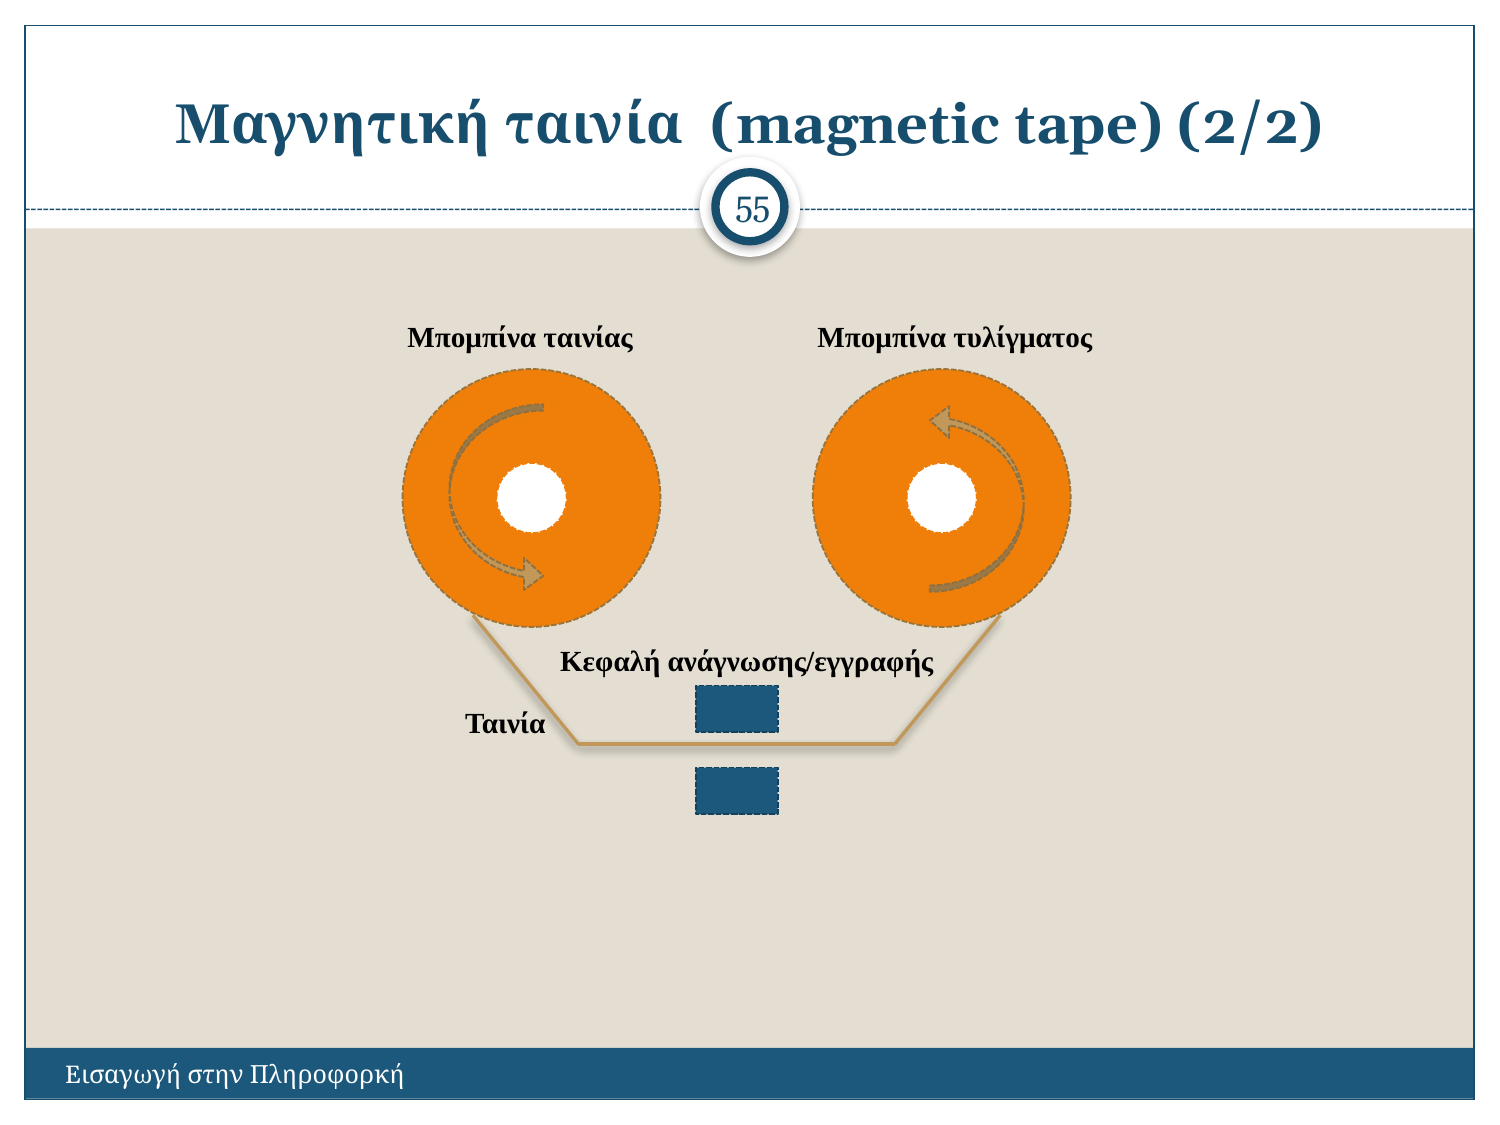

# Μαγνητική ταινία  (magnetic tape) (2/2)
55
Μπομπίνα ταινίας
Μπομπίνα τυλίγματος

Κεφαλή ανάγνωσης/εγγραφής

Ταινία

Εισαγωγή στην Πληροφορκή